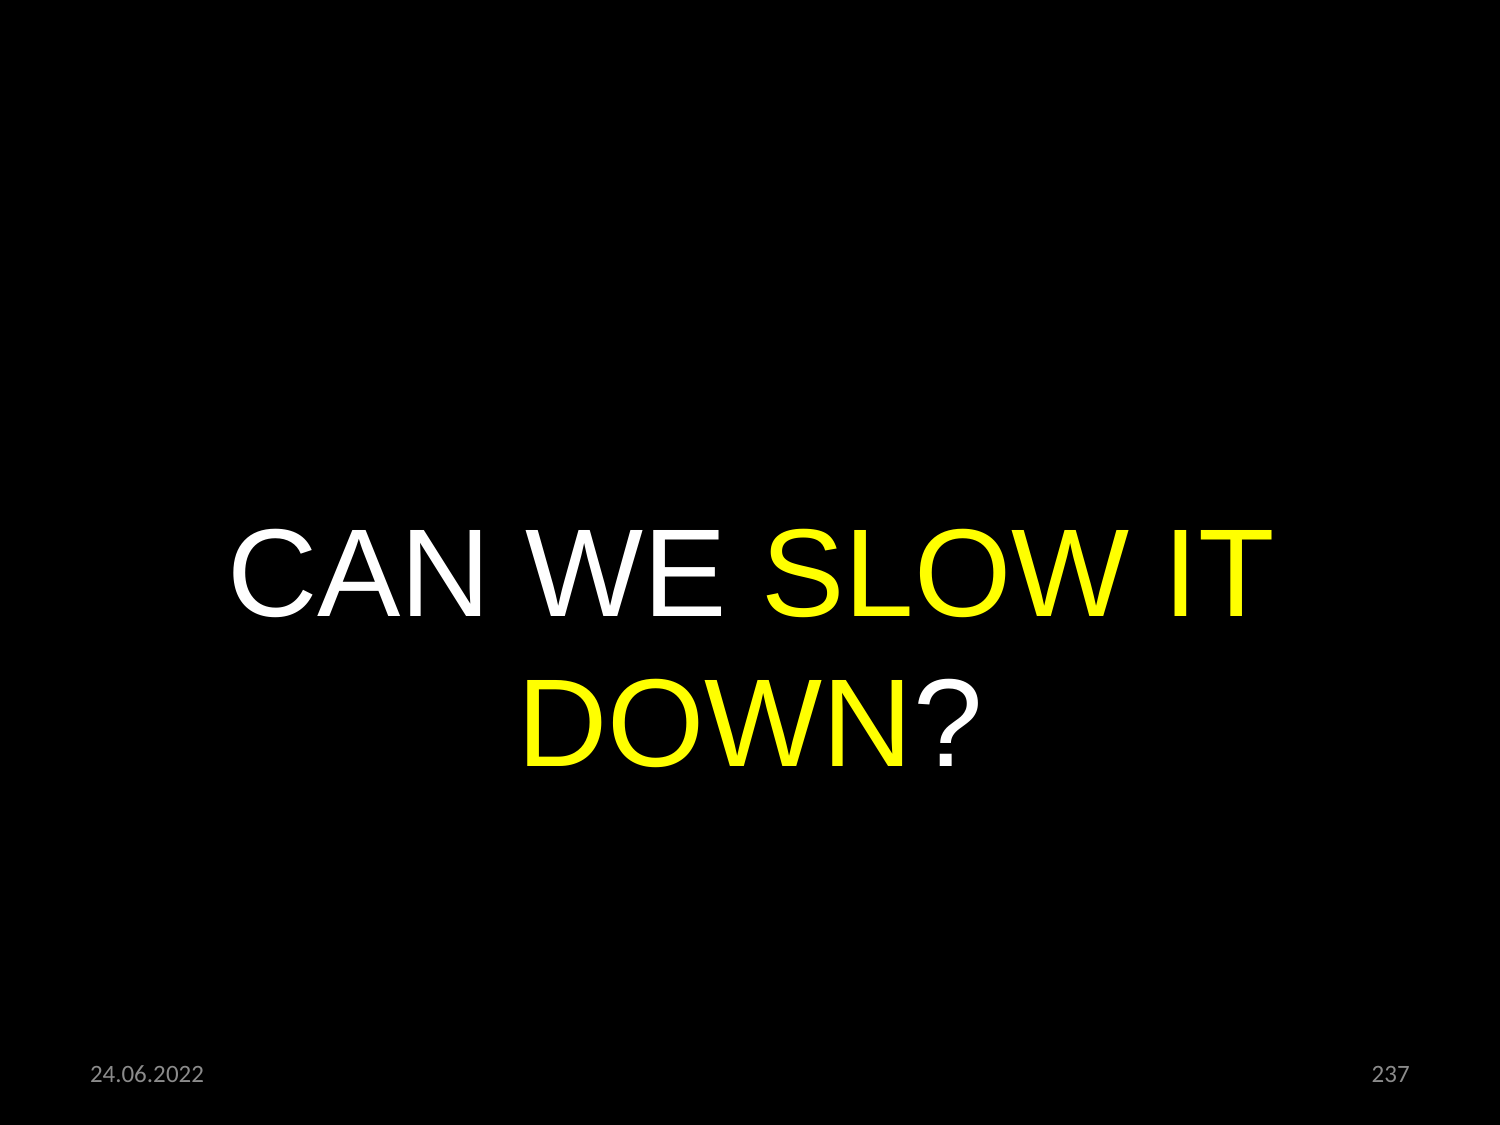

CAN WE SLOW IT DOWN?
24.06.2022
237